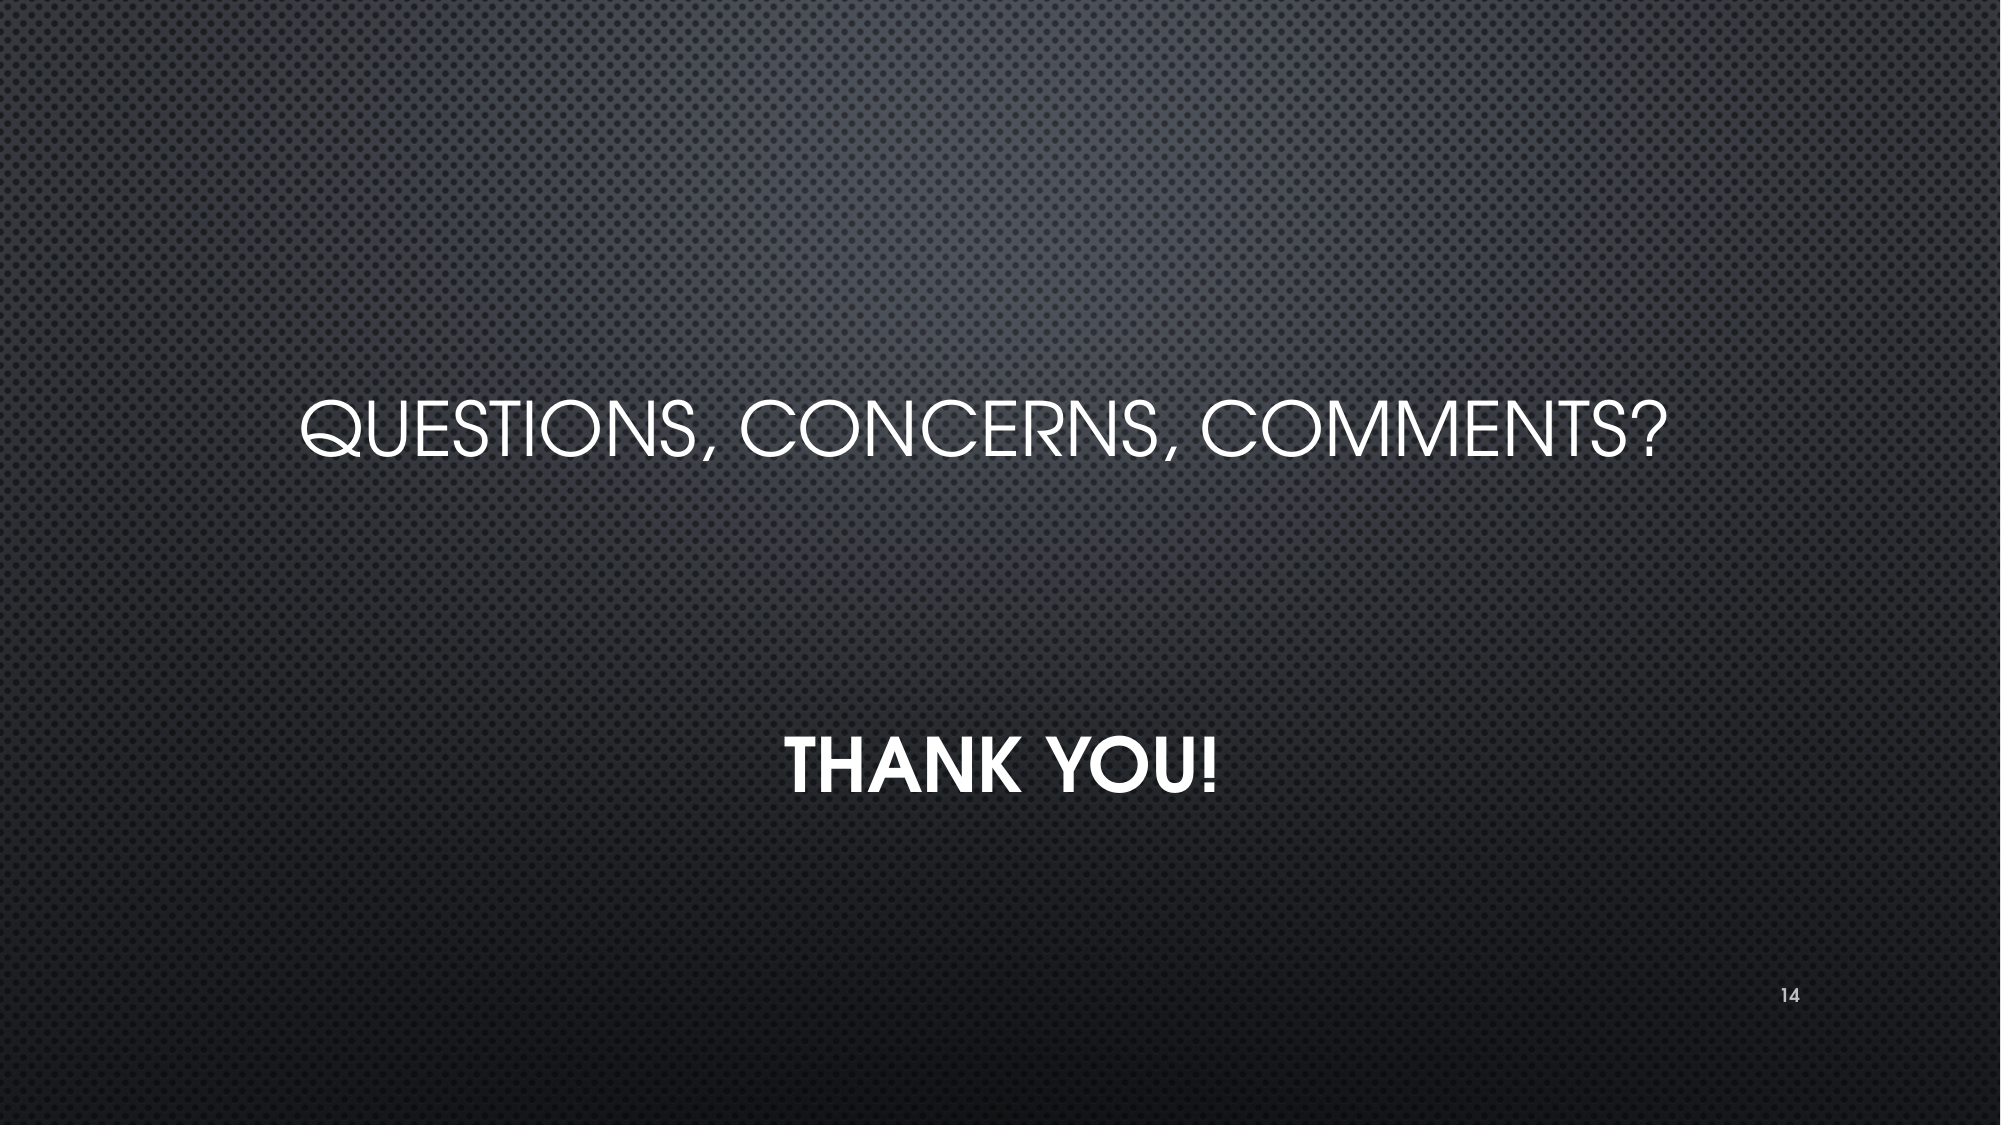

# Questions, concerns, comments?
Thank you!
14